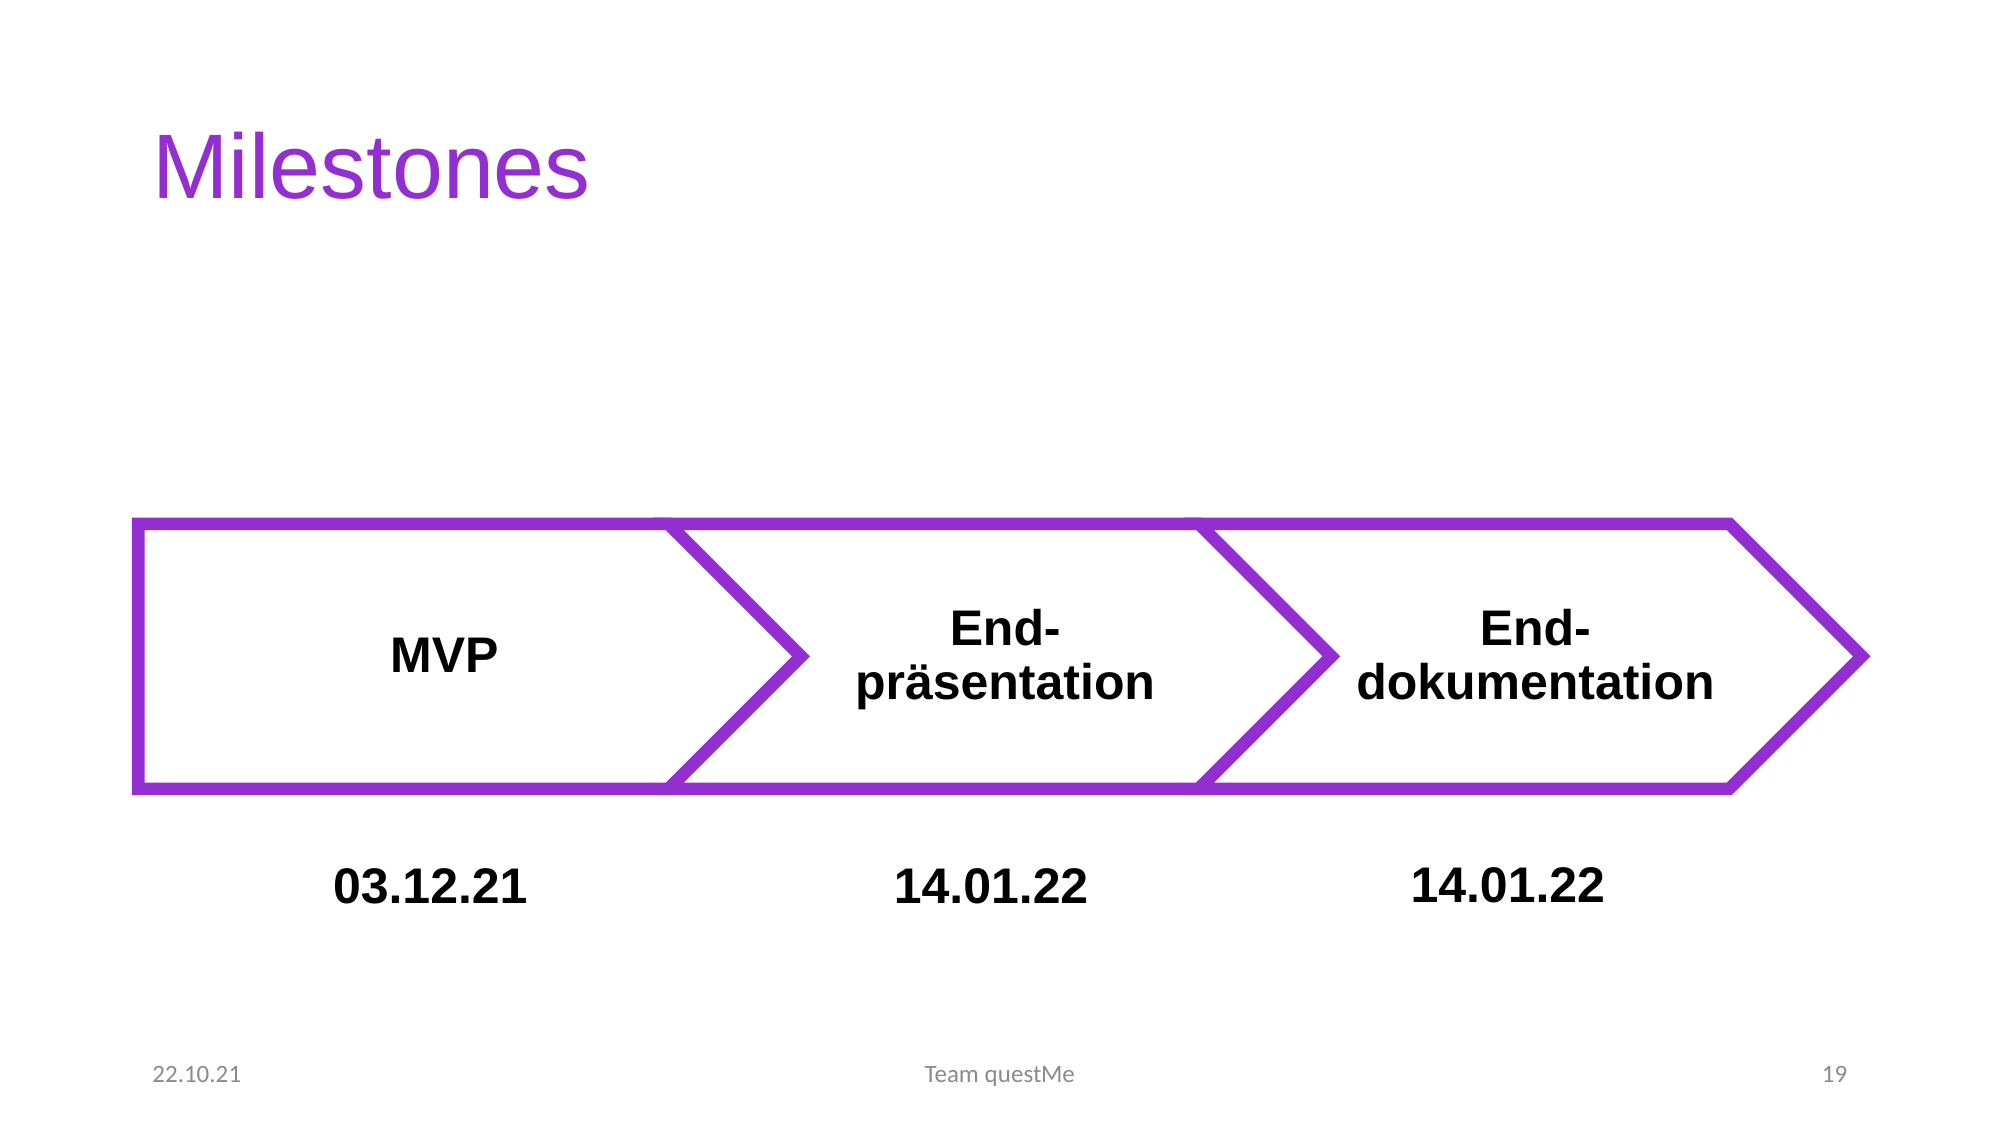

# Milestones
MVP
End-präsentation
End-dokumentation
14.01.22
03.12.21
14.01.22
22.10.21
Team questMe
19